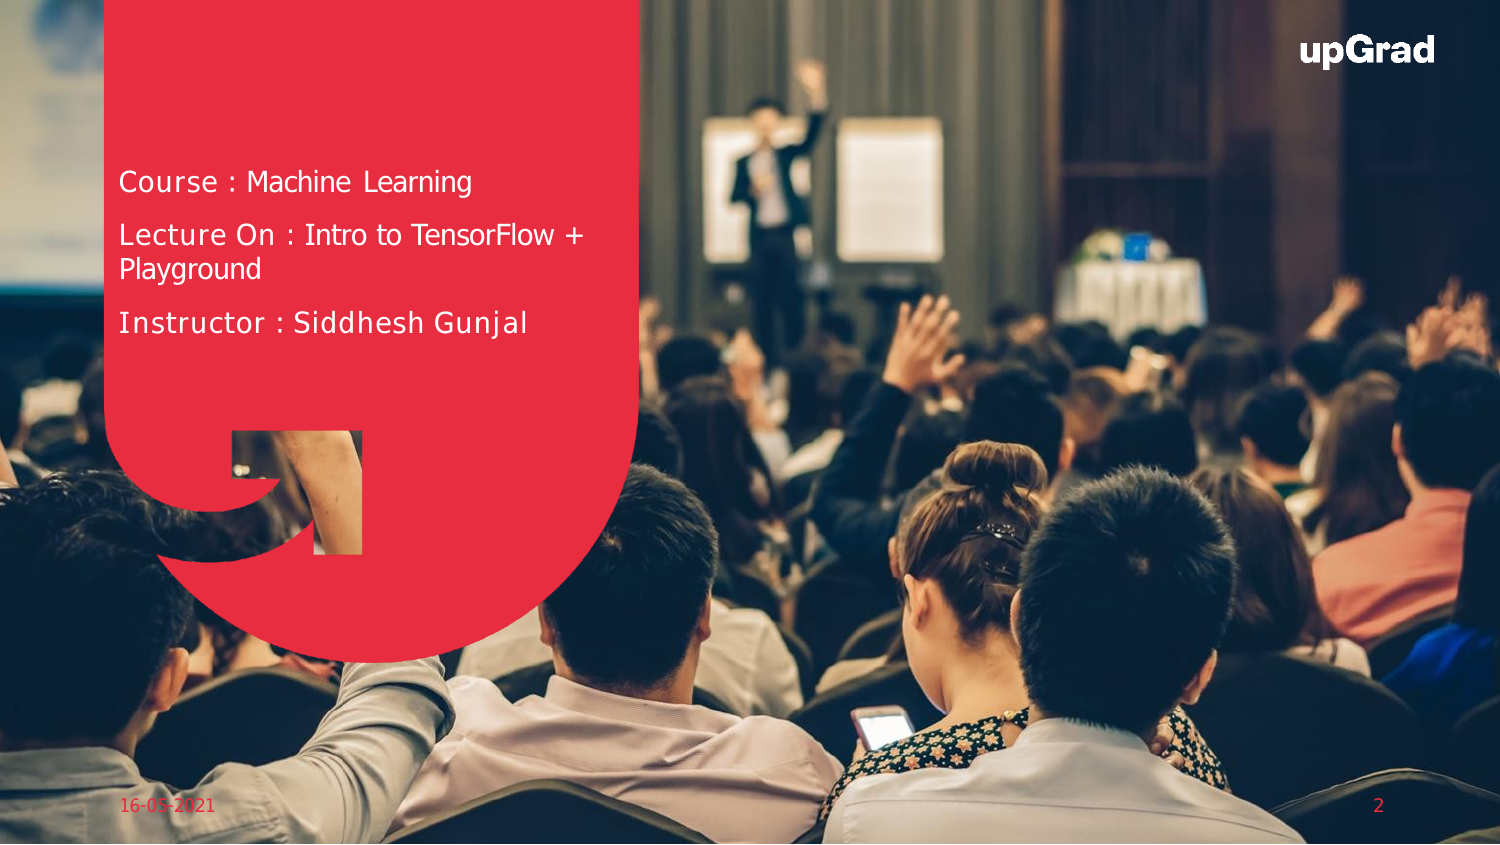

Course : Machine Learning
Lecture On : Intro to TensorFlow + Playground
Instructor : Siddhesh Gunjal
EEdiditt MMaaststeerr tteexxtt  ststyleyless
16-05-2021
2